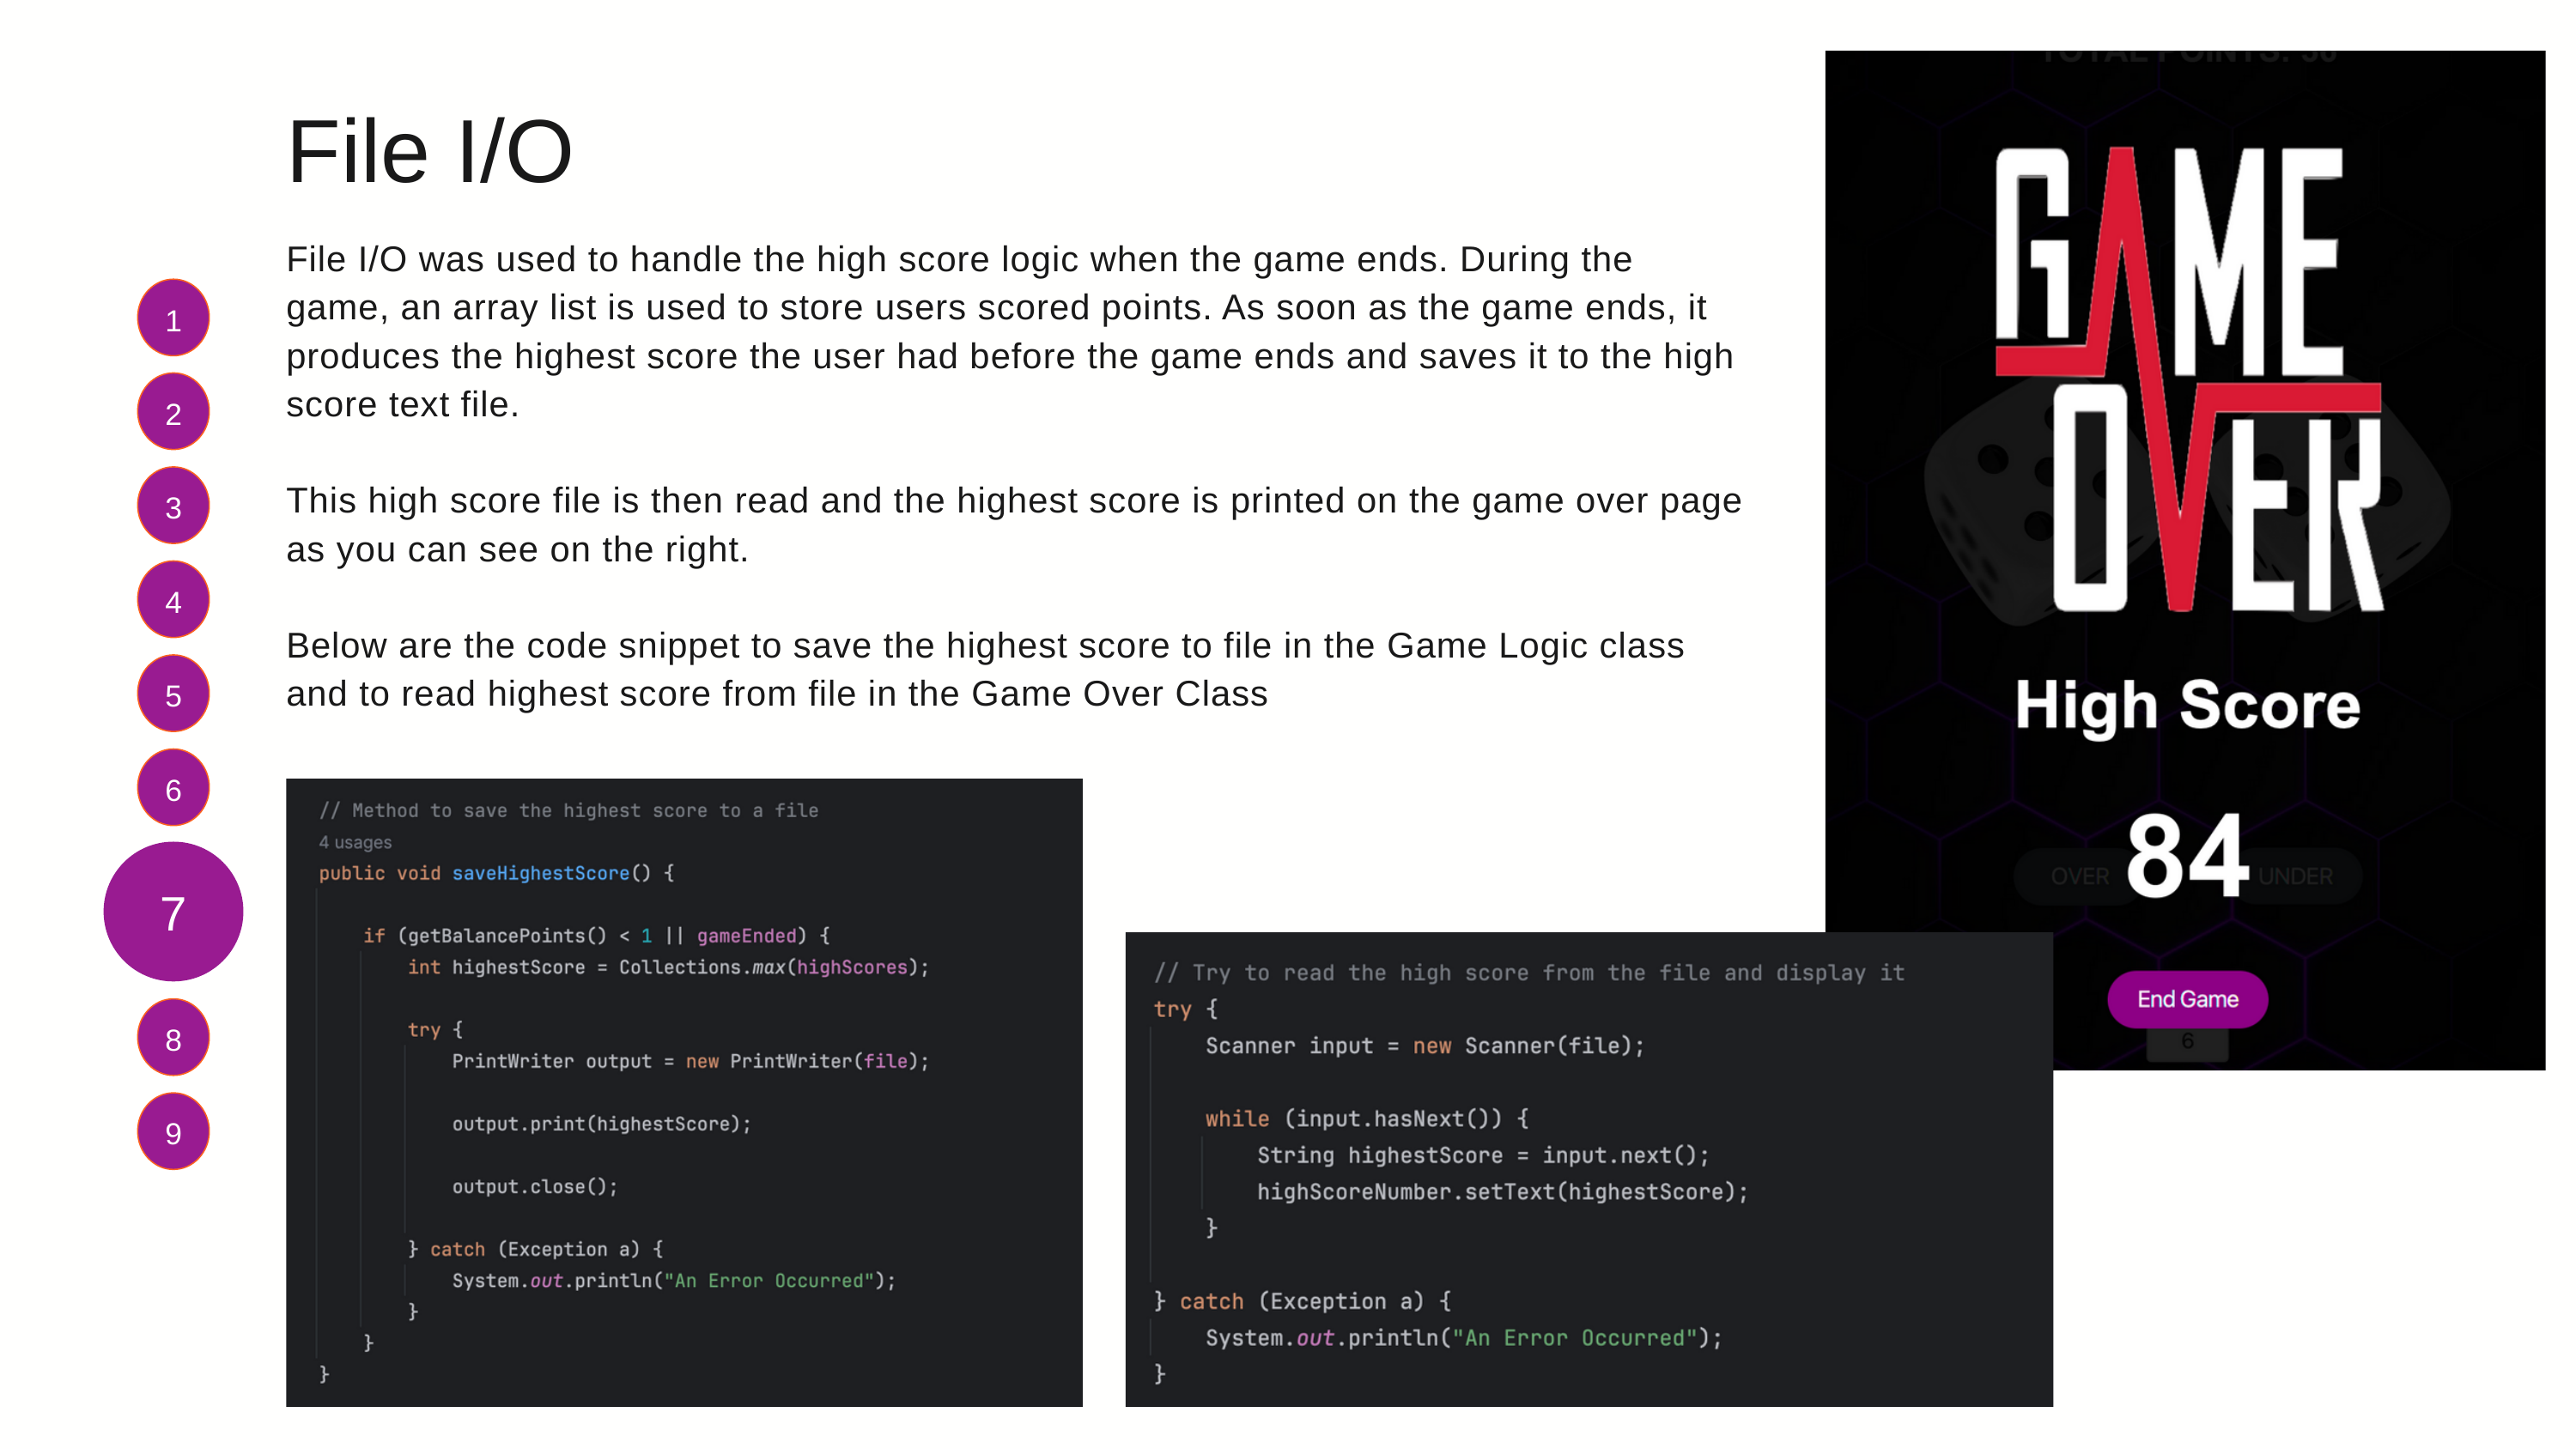

File I/O
File I/O was used to handle the high score logic when the game ends. During the game, an array list is used to store users scored points. As soon as the game ends, it produces the highest score the user had before the game ends and saves it to the high score text file.

This high score file is then read and the highest score is printed on the game over page as you can see on the right.

Below are the code snippet to save the highest score to file in the Game Logic class and to read highest score from file in the Game Over Class

1

2

3

4

5

6

7

8

9